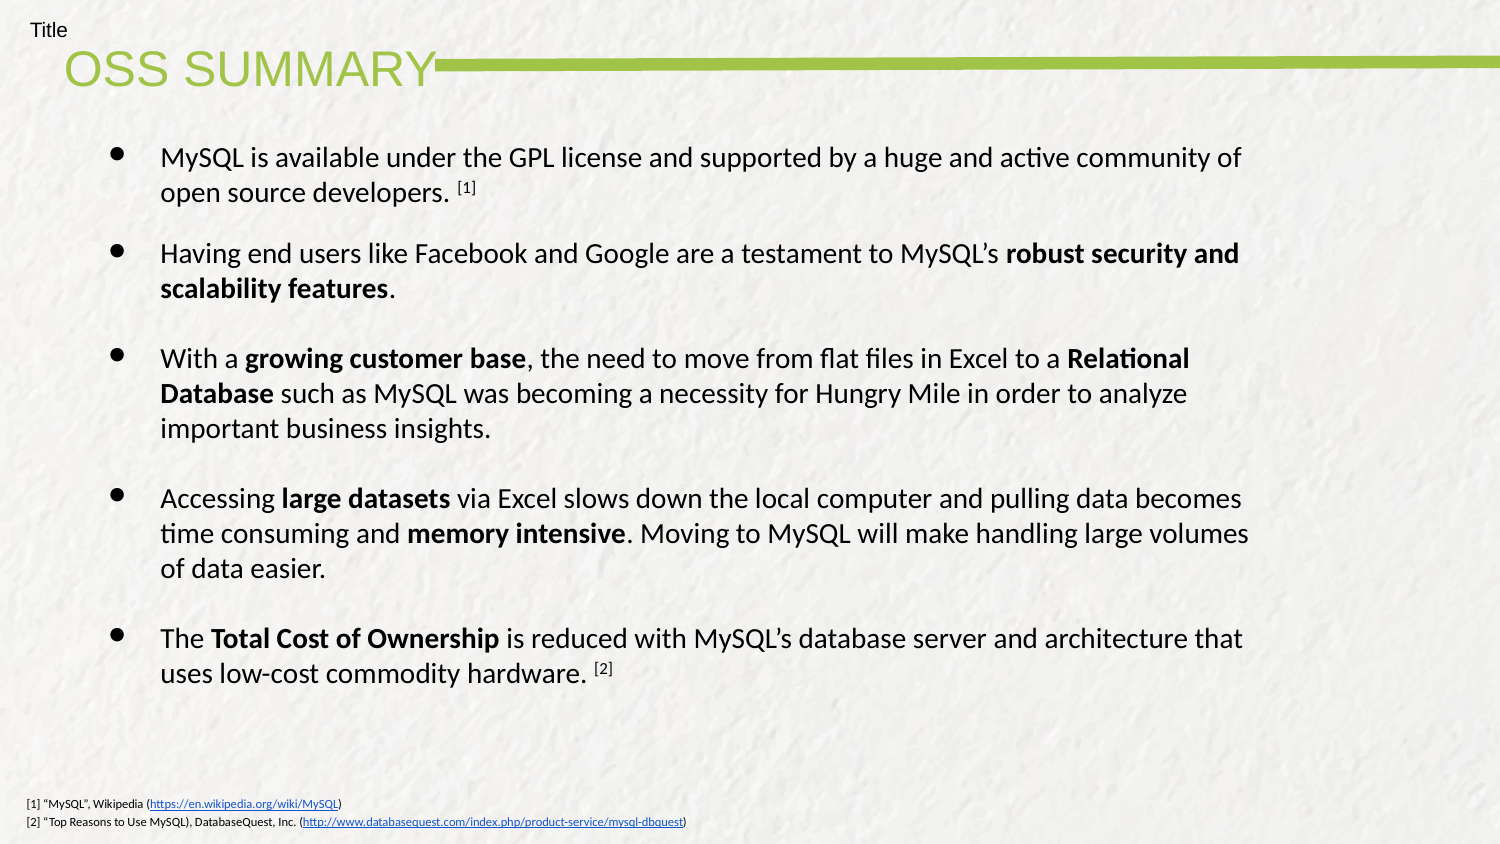

Title
# OSS SUMMARY
MySQL is available under the GPL license and supported by a huge and active community of open source developers. [1]

Having end users like Facebook and Google are a testament to MySQL’s robust security and scalability features.

With a growing customer base, the need to move from flat files in Excel to a Relational Database such as MySQL was becoming a necessity for Hungry Mile in order to analyze important business insights.

Accessing large datasets via Excel slows down the local computer and pulling data becomes time consuming and memory intensive. Moving to MySQL will make handling large volumes of data easier.

The Total Cost of Ownership is reduced with MySQL’s database server and architecture that uses low-cost commodity hardware. [2]

[1] “MySQL”, Wikipedia (https://en.wikipedia.org/wiki/MySQL)
[2] “Top Reasons to Use MySQL), DatabaseQuest, Inc. (http://www.databasequest.com/index.php/product-service/mysql-dbquest)